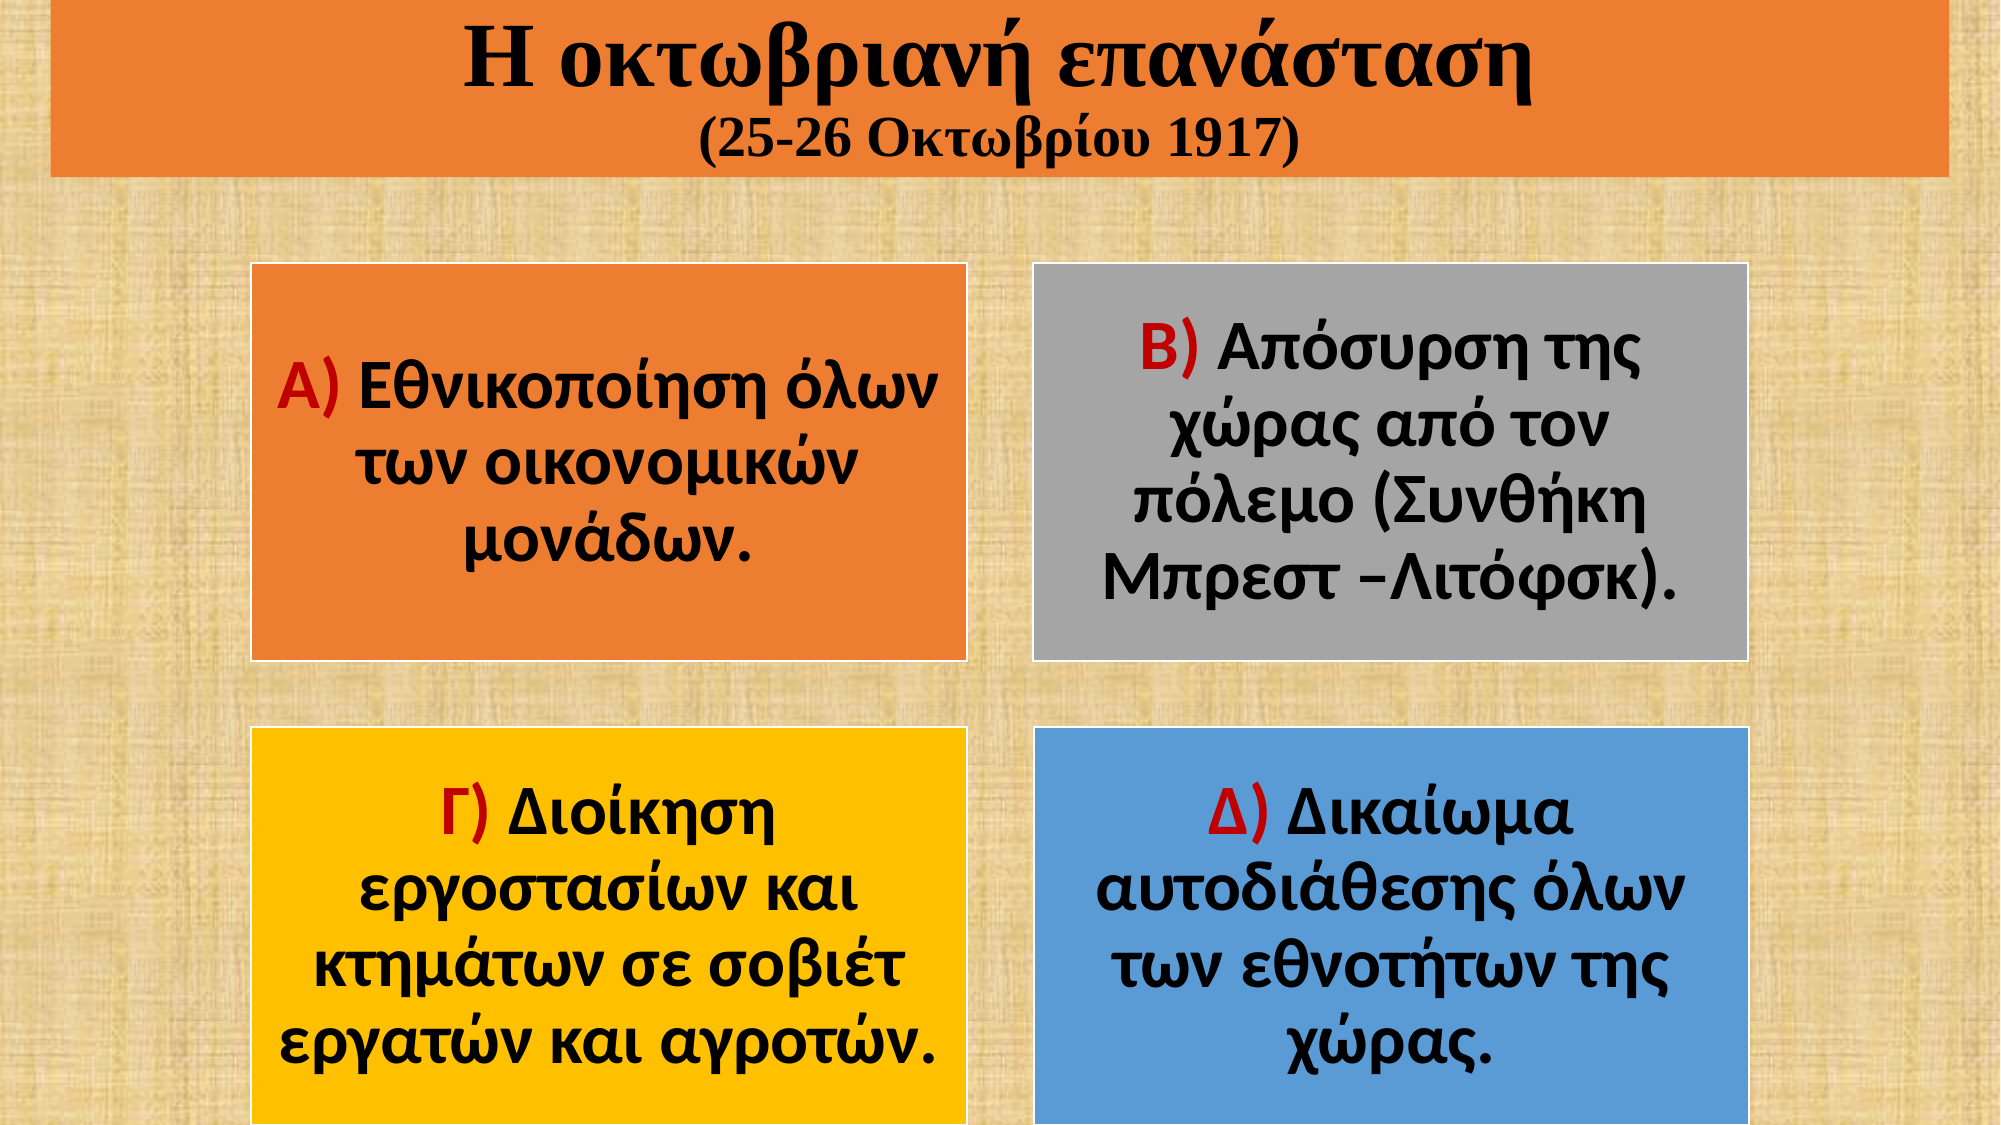

# Η οκτωβριανή επανάσταση (25-26 Οκτωβρίου 1917)
Α) Εθνικοποίηση όλων των οικονομικών μονάδων.
Β) Απόσυρση της χώρας από τον πόλεμο (Συνθήκη Μπρεστ –Λιτόφσκ).
Γ) Διοίκηση εργοστασίων και κτημάτων σε σοβιέτ εργατών και αγροτών.
Δ) Δικαίωμα αυτοδιάθεσης όλων των εθνοτήτων της χώρας.